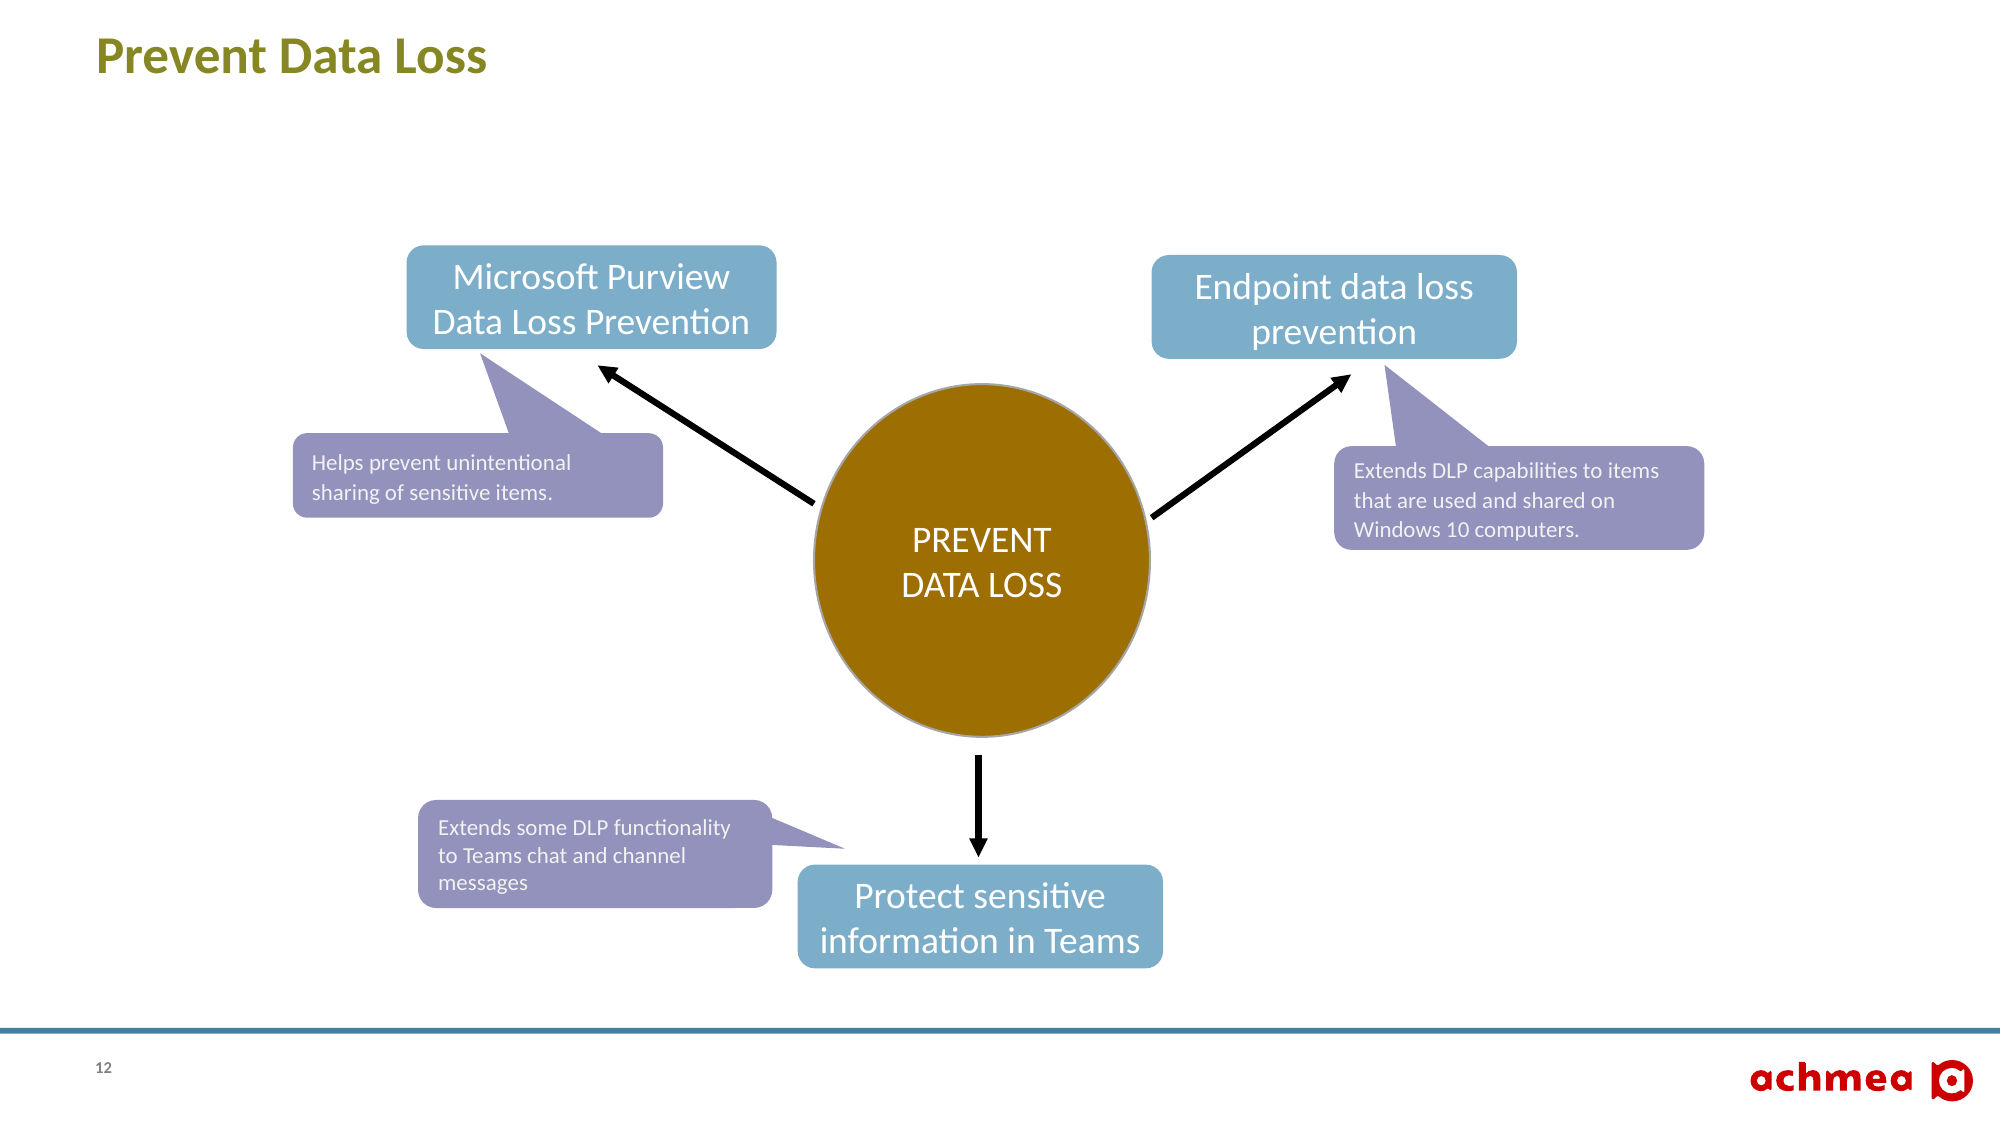

# Prevent Data Loss
Microsoft Purview Data Loss Prevention
Endpoint data loss prevention
PREVENT DATA LOSS
Helps prevent unintentional sharing of sensitive items.
Extends DLP capabilities to items that are used and shared on Windows 10 computers.
Extends some DLP functionality to Teams chat and channel messages
Protect sensitive information in Teams
12